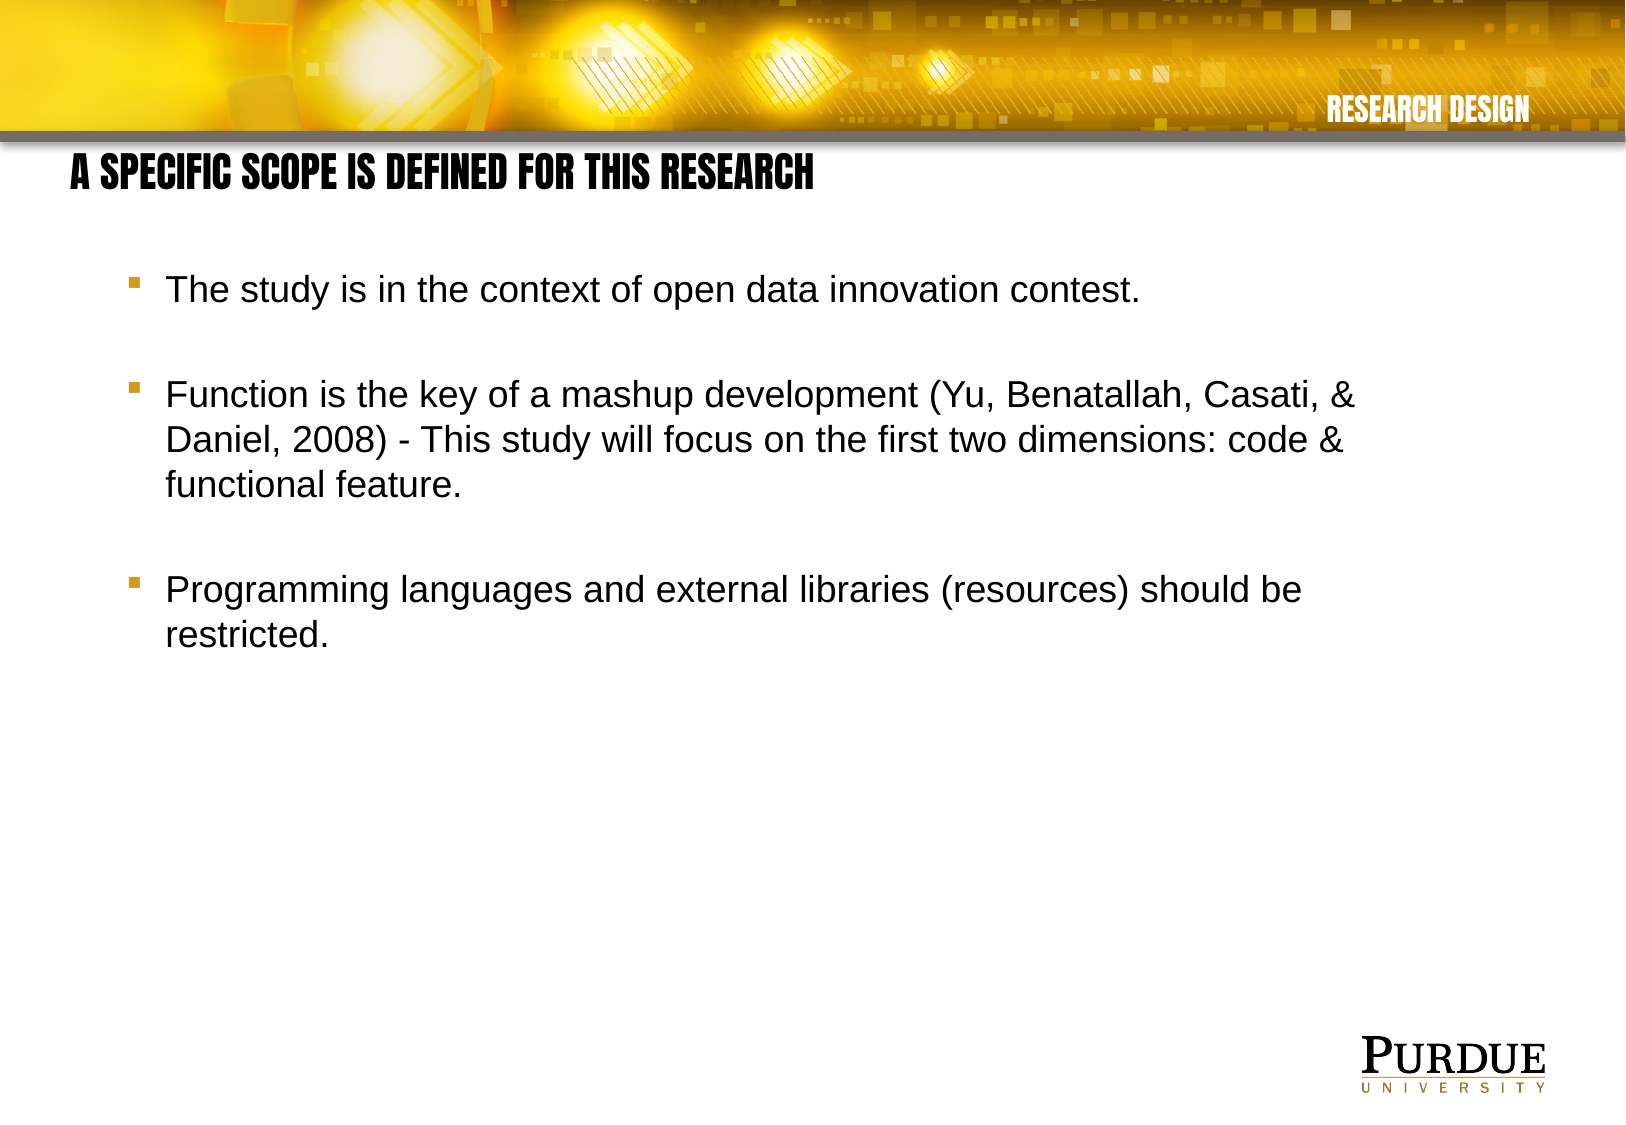

# Research design
A specific scope is defined for this research

The study is in the context of open data innovation contest.

Function is the key of a mashup development (Yu, Benatallah, Casati, & Daniel, 2008) - This study will focus on the first two dimensions: code & functional feature.

Programming languages and external libraries (resources) should be restricted.